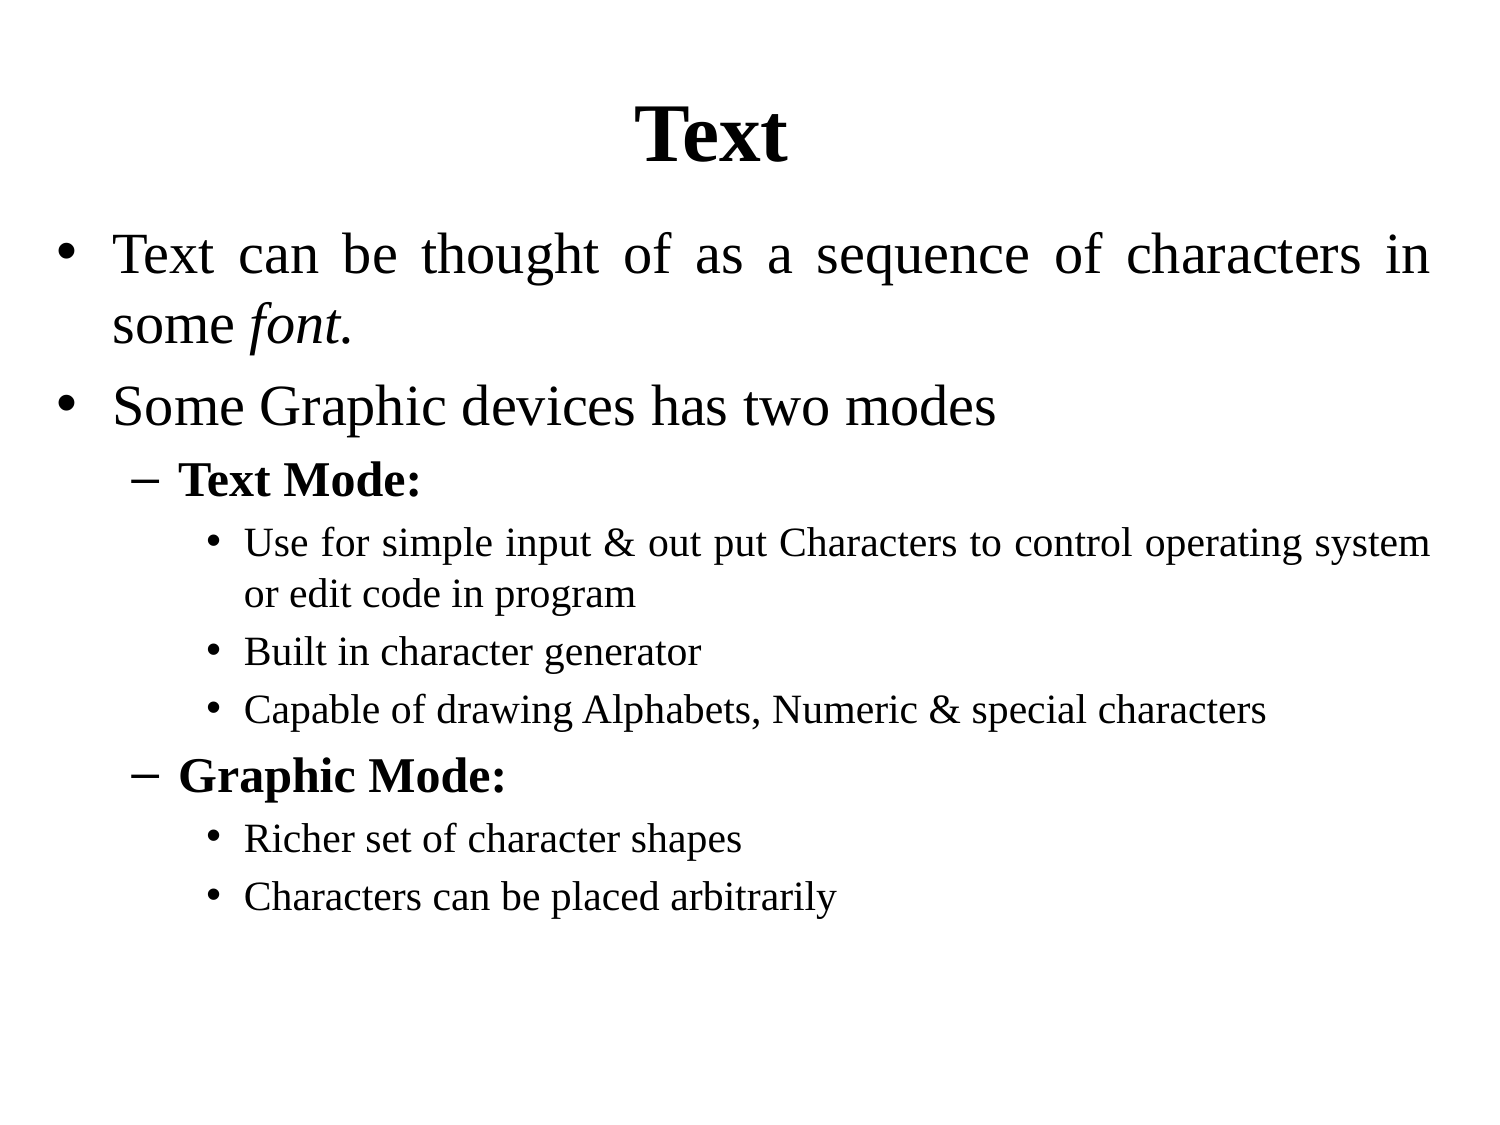

# Text
Text can be thought of as a sequence of characters in some font.
Some Graphic devices has two modes
Text Mode:
Use for simple input & out put Characters to control operating system or edit code in program
Built in character generator
Capable of drawing Alphabets, Numeric & special characters
Graphic Mode:
Richer set of character shapes
Characters can be placed arbitrarily